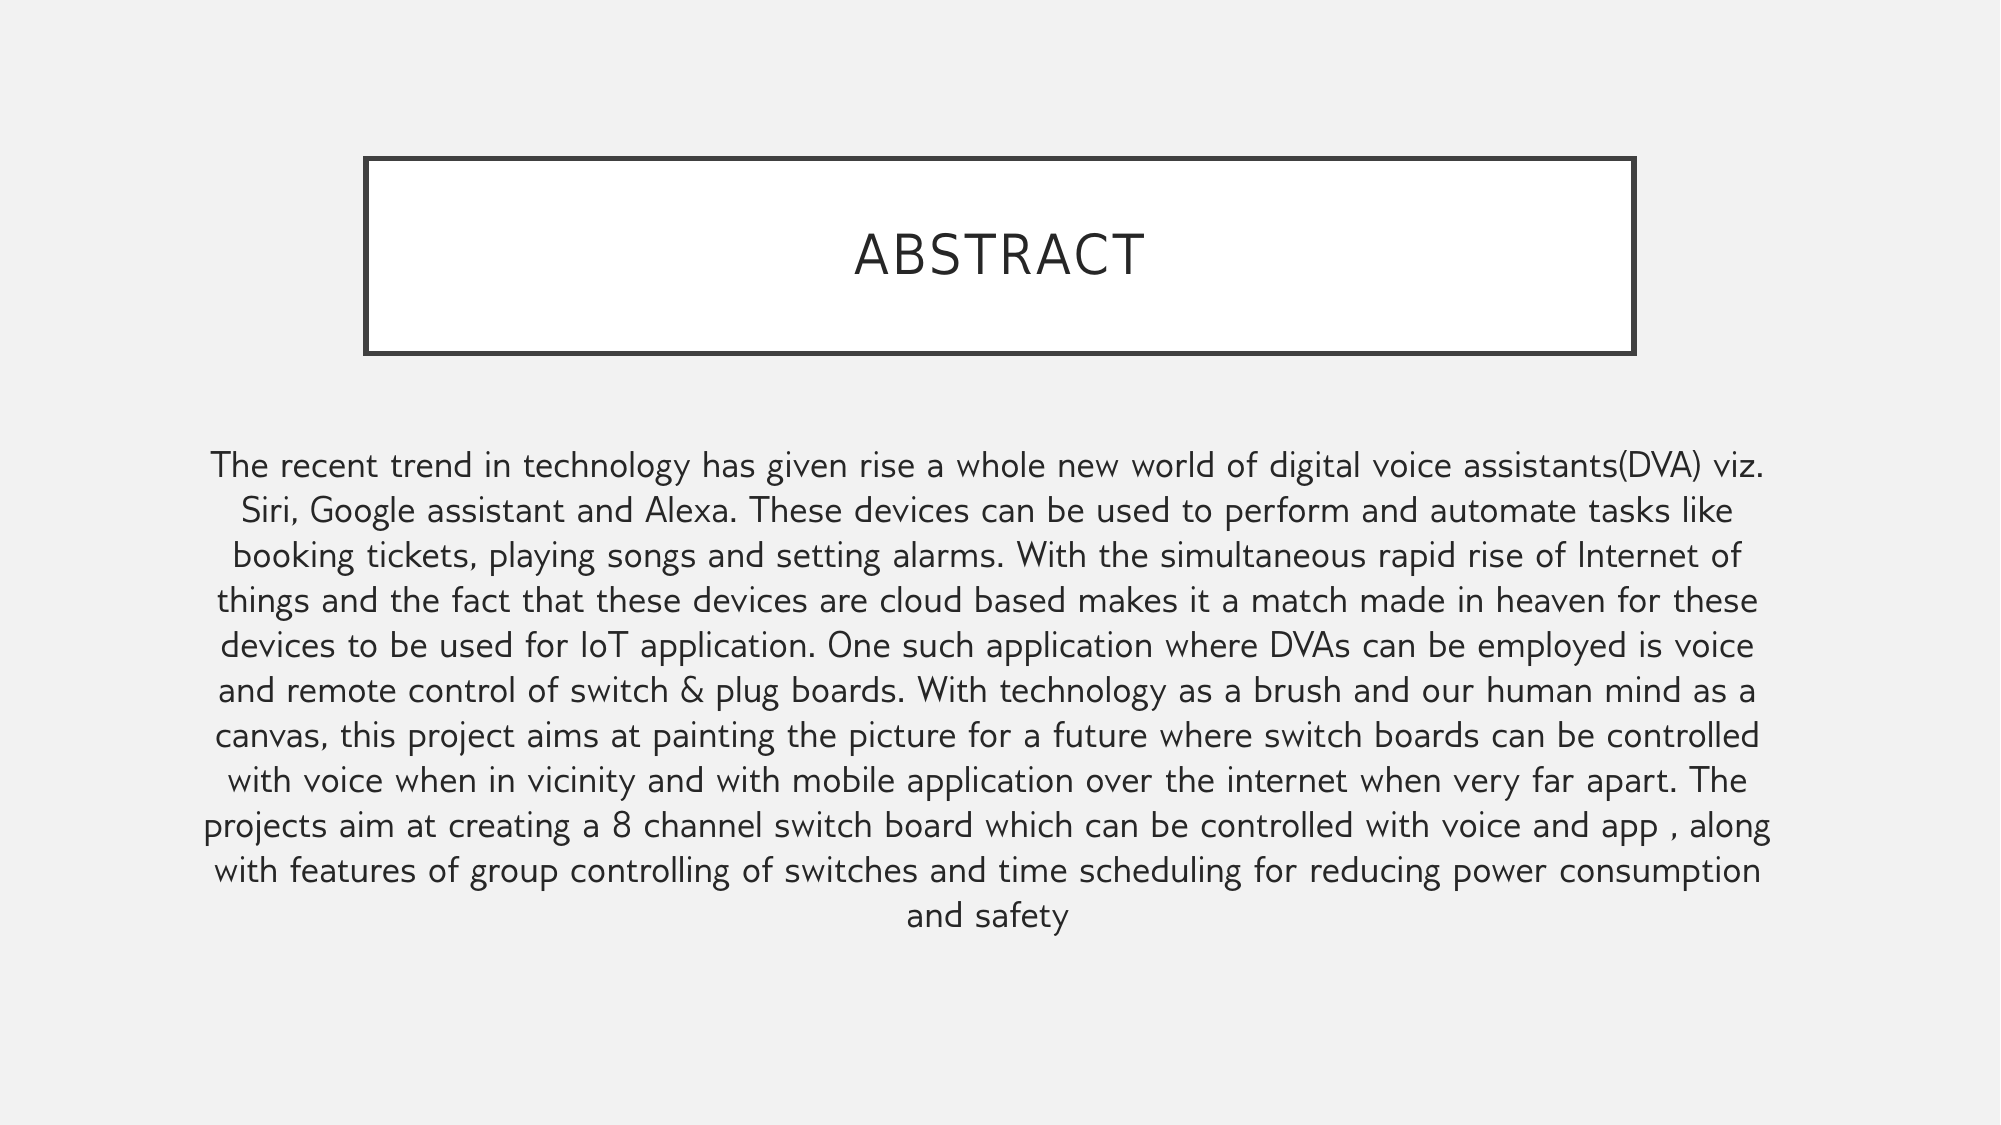

# ABSTRACT
The recent trend in technology has given rise a whole new world of digital voice assistants(DVA) viz. Siri, Google assistant and Alexa. These devices can be used to perform and automate tasks like booking tickets, playing songs and setting alarms. With the simultaneous rapid rise of Internet of things and the fact that these devices are cloud based makes it a match made in heaven for these devices to be used for IoT application. One such application where DVAs can be employed is voice and remote control of switch & plug boards. With technology as a brush and our human mind as a canvas, this project aims at painting the picture for a future where switch boards can be controlled with voice when in vicinity and with mobile application over the internet when very far apart. The projects aim at creating a 8 channel switch board which can be controlled with voice and app , along with features of group controlling of switches and time scheduling for reducing power consumption and safety